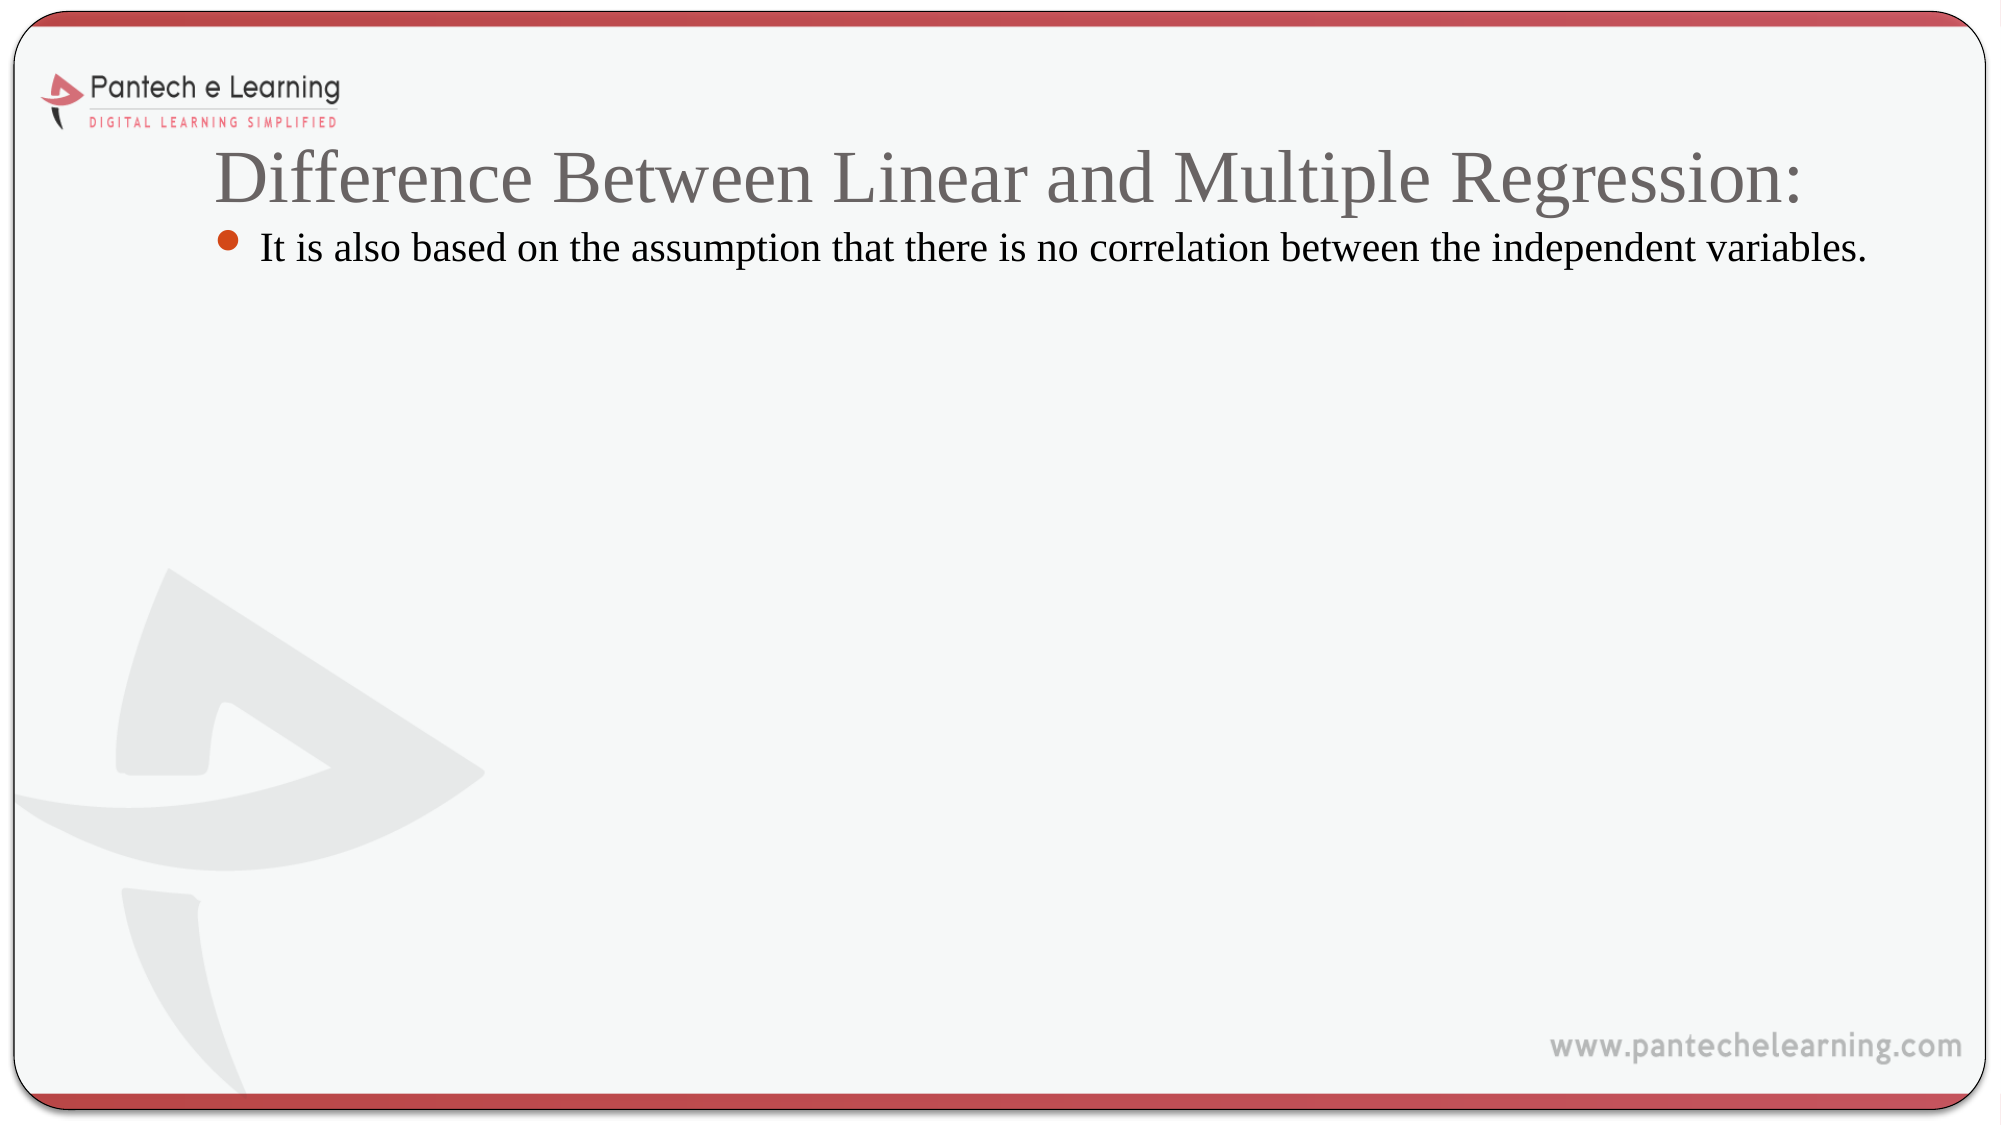

# Difference Between Linear and Multiple Regression:
It is also based on the assumption that there is no correlation between the independent variables.